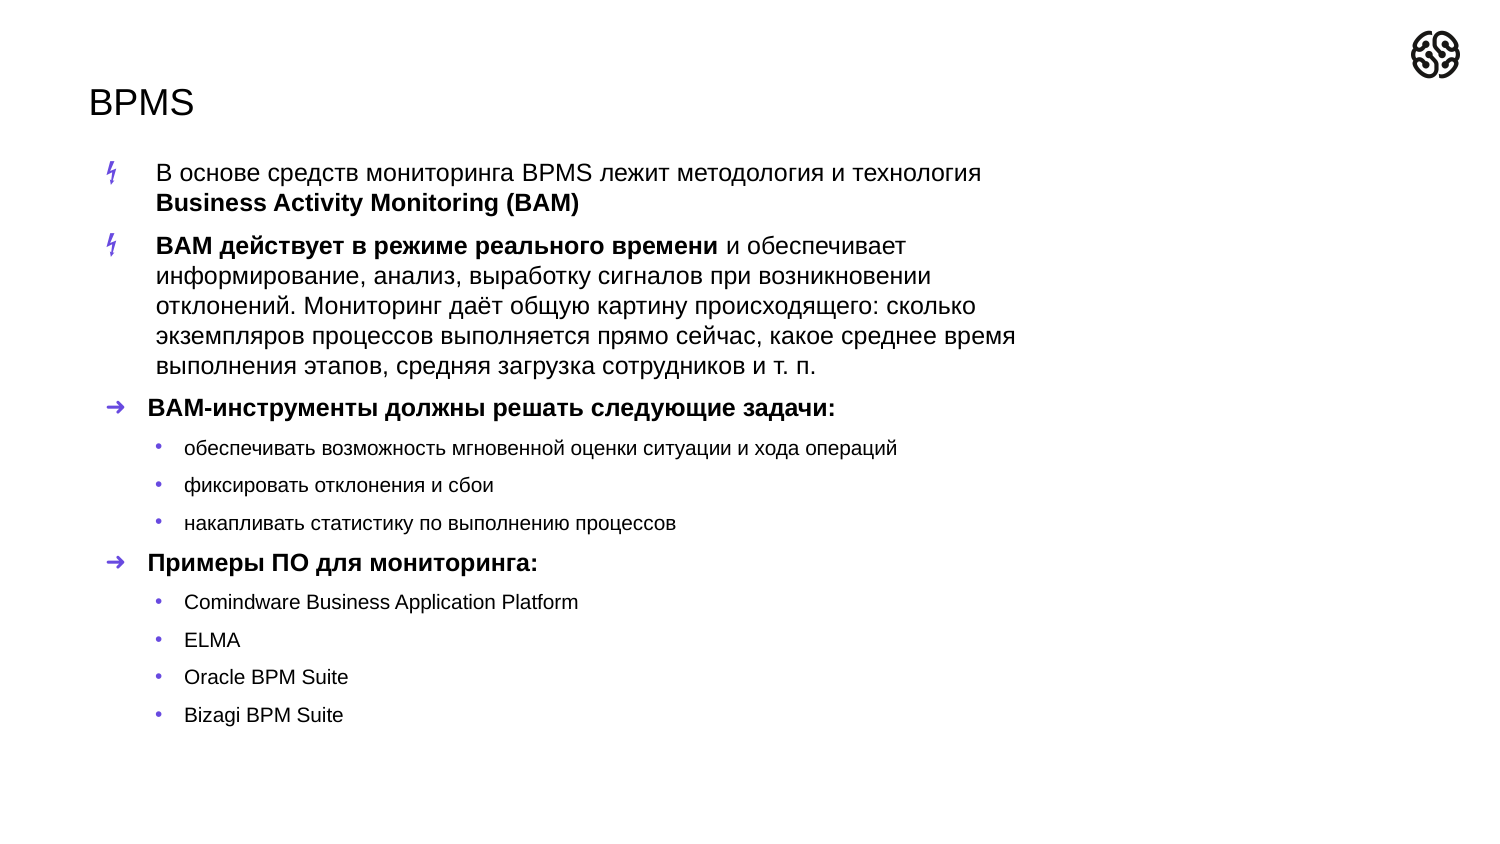

# BPMS
В основе средств мониторинга BPMS лежит методология и технология Business Activity Monitoring (BAM)
BAM действует в режиме реального времени и обеспечивает информирование, анализ, выработку сигналов при возникновении отклонений. Мониторинг даёт общую картину происходящего: сколько экземпляров процессов выполняется прямо сейчас, какое среднее время выполнения этапов, средняя загрузка сотрудников и т. п.
BAM-инструменты должны решать следующие задачи:
обеспечивать возможность мгновенной оценки ситуации и хода операций
фиксировать отклонения и сбои
накапливать статистику по выполнению процессов
Примеры ПО для мониторинга:
Comindware Business Application Platform
ELMA
Oracle BPM Suite
Bizagi BPM Suite